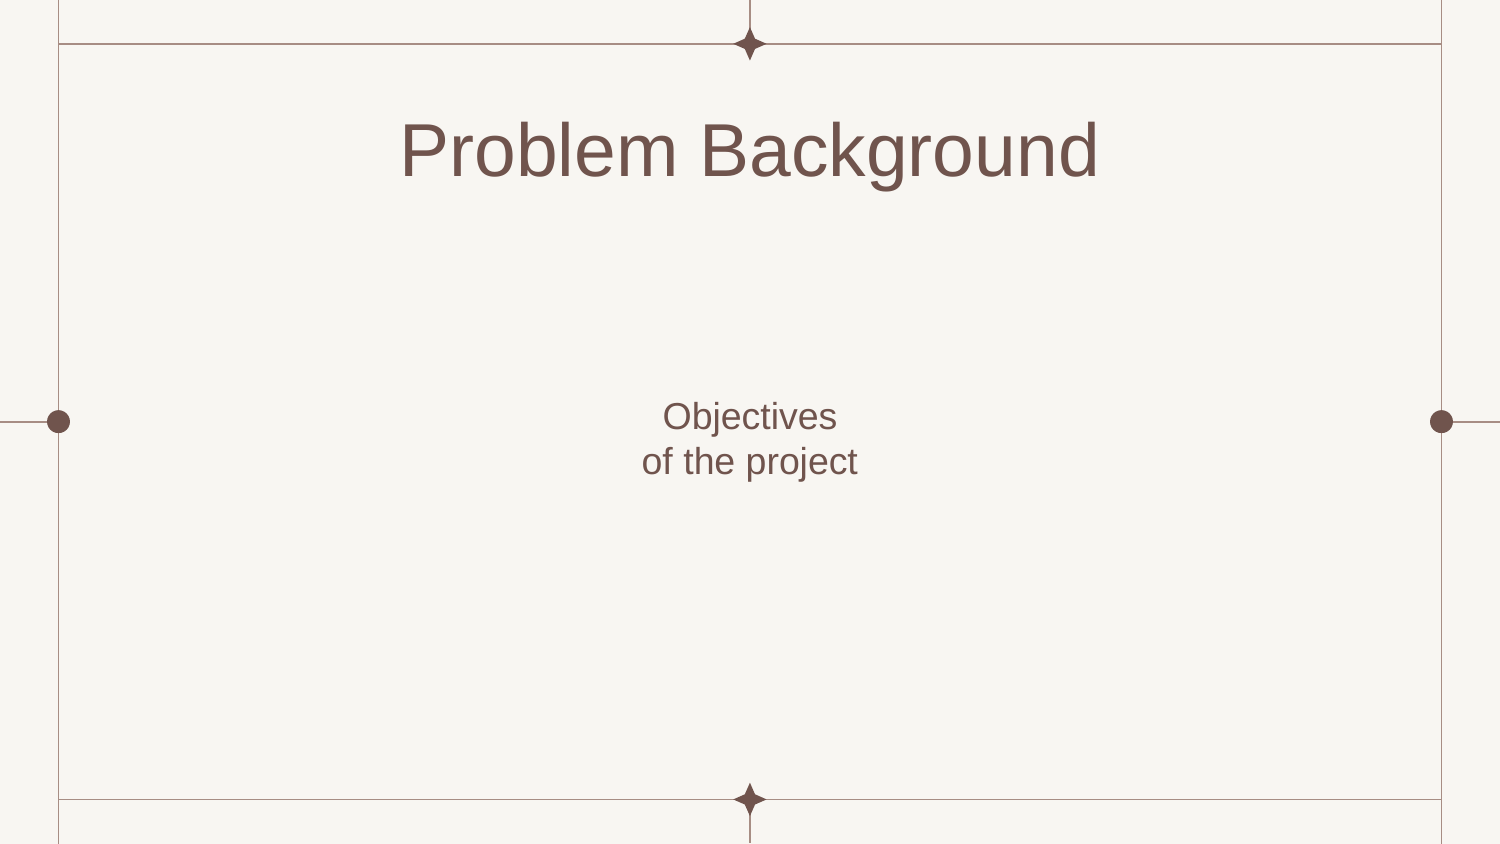

Problem Background
# Objectives
of the project